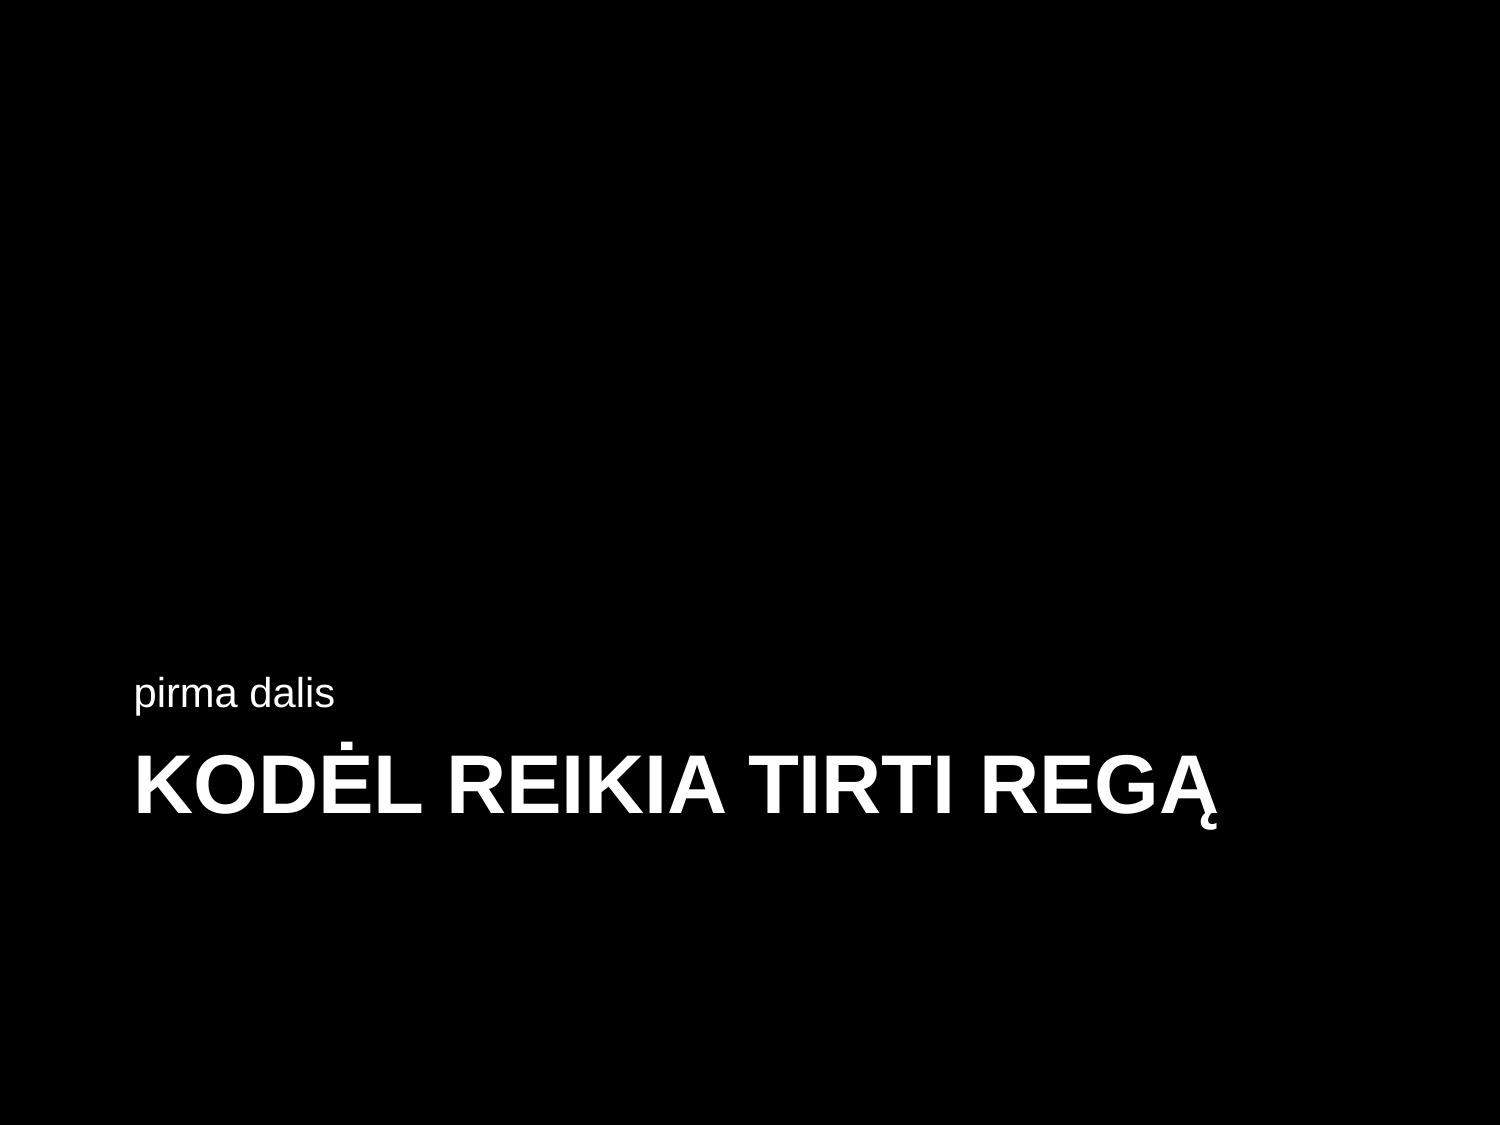

pirma dalis
# Kodėl reikia tirti regą